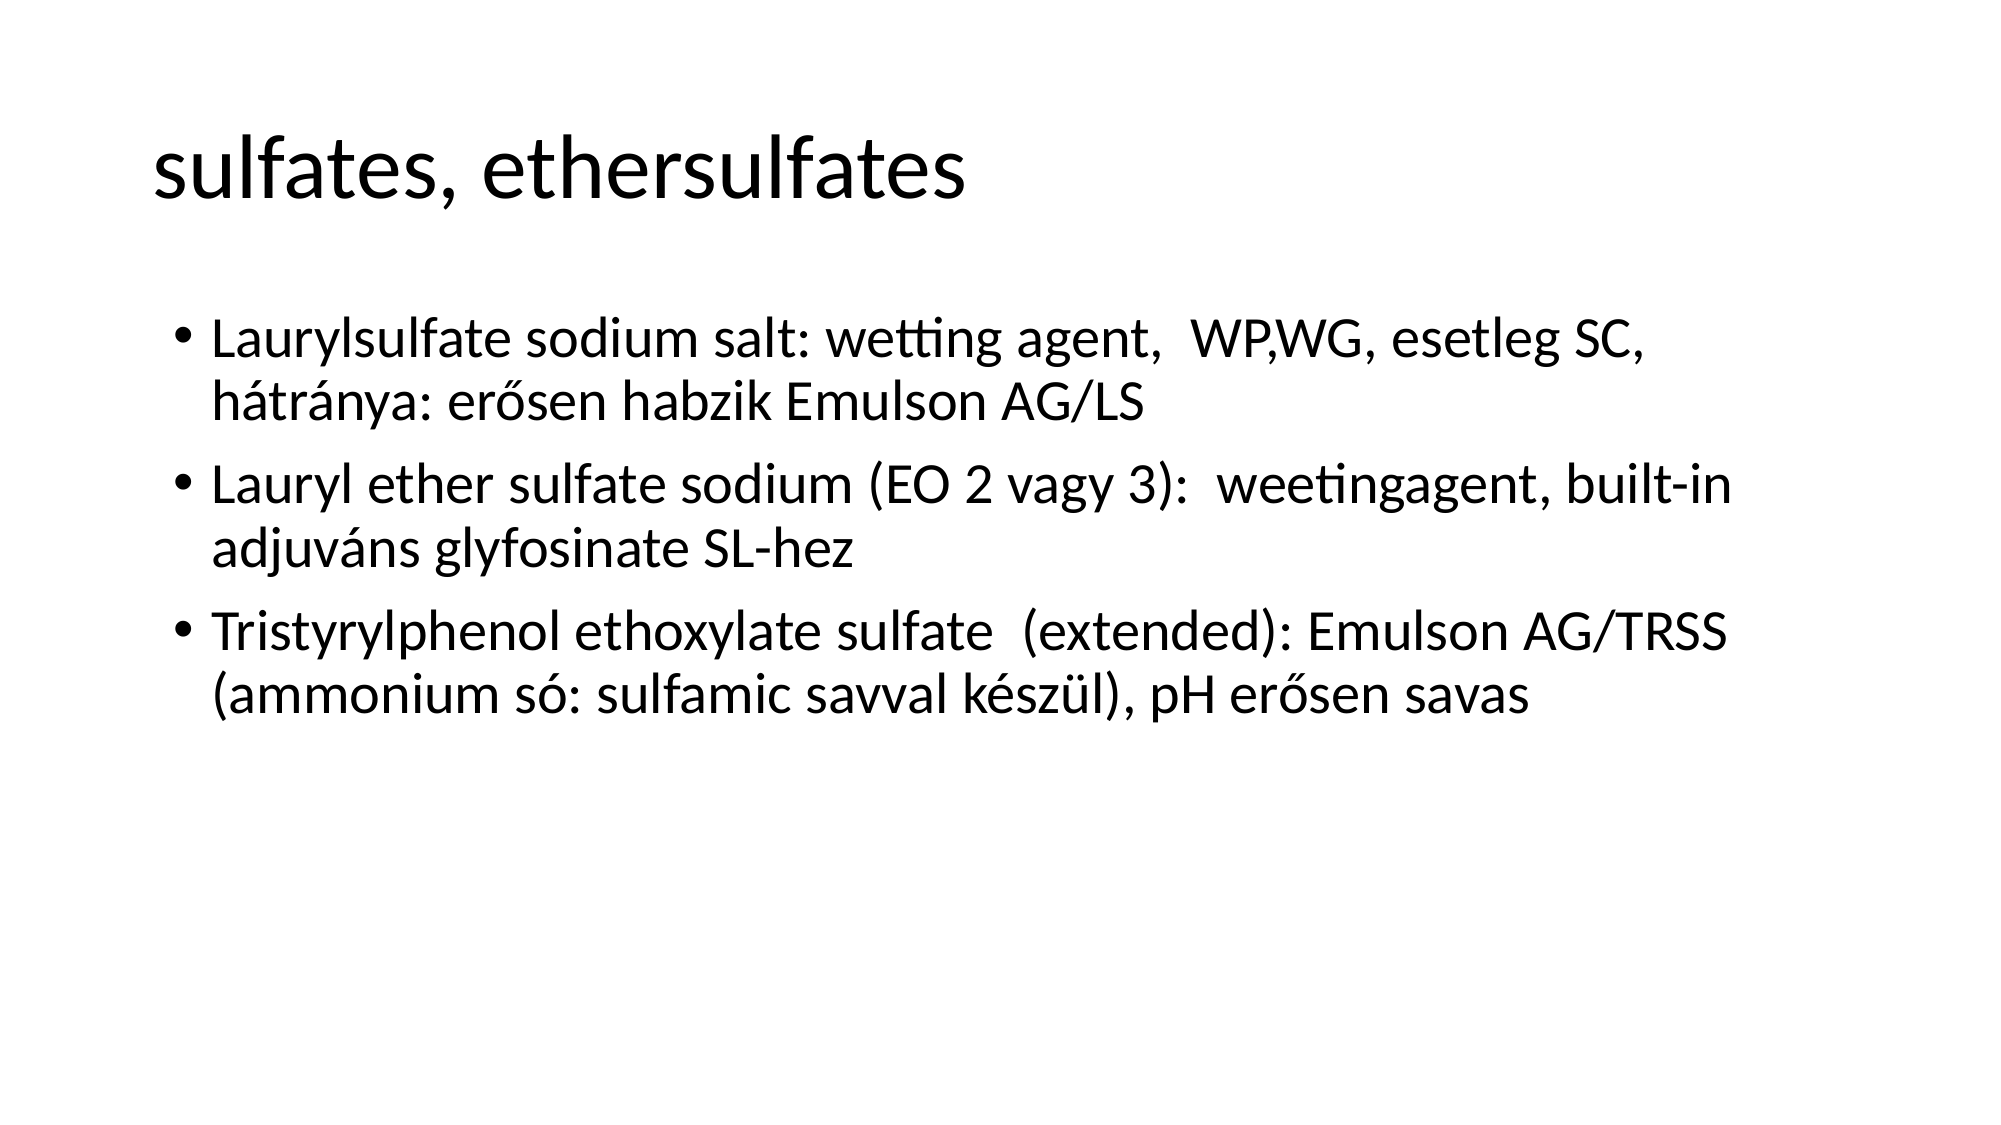

# sulfates, ethersulfates
Laurylsulfate sodium salt: wetting agent,  WP,WG, esetleg SC, hátránya: erősen habzik Emulson AG/LS
Lauryl ether sulfate sodium (EO 2 vagy 3):  weetingagent, built-in adjuváns glyfosinate SL-hez
Tristyrylphenol ethoxylate sulfate  (extended): Emulson AG/TRSS  (ammonium só: sulfamic savval készül), pH erősen savas